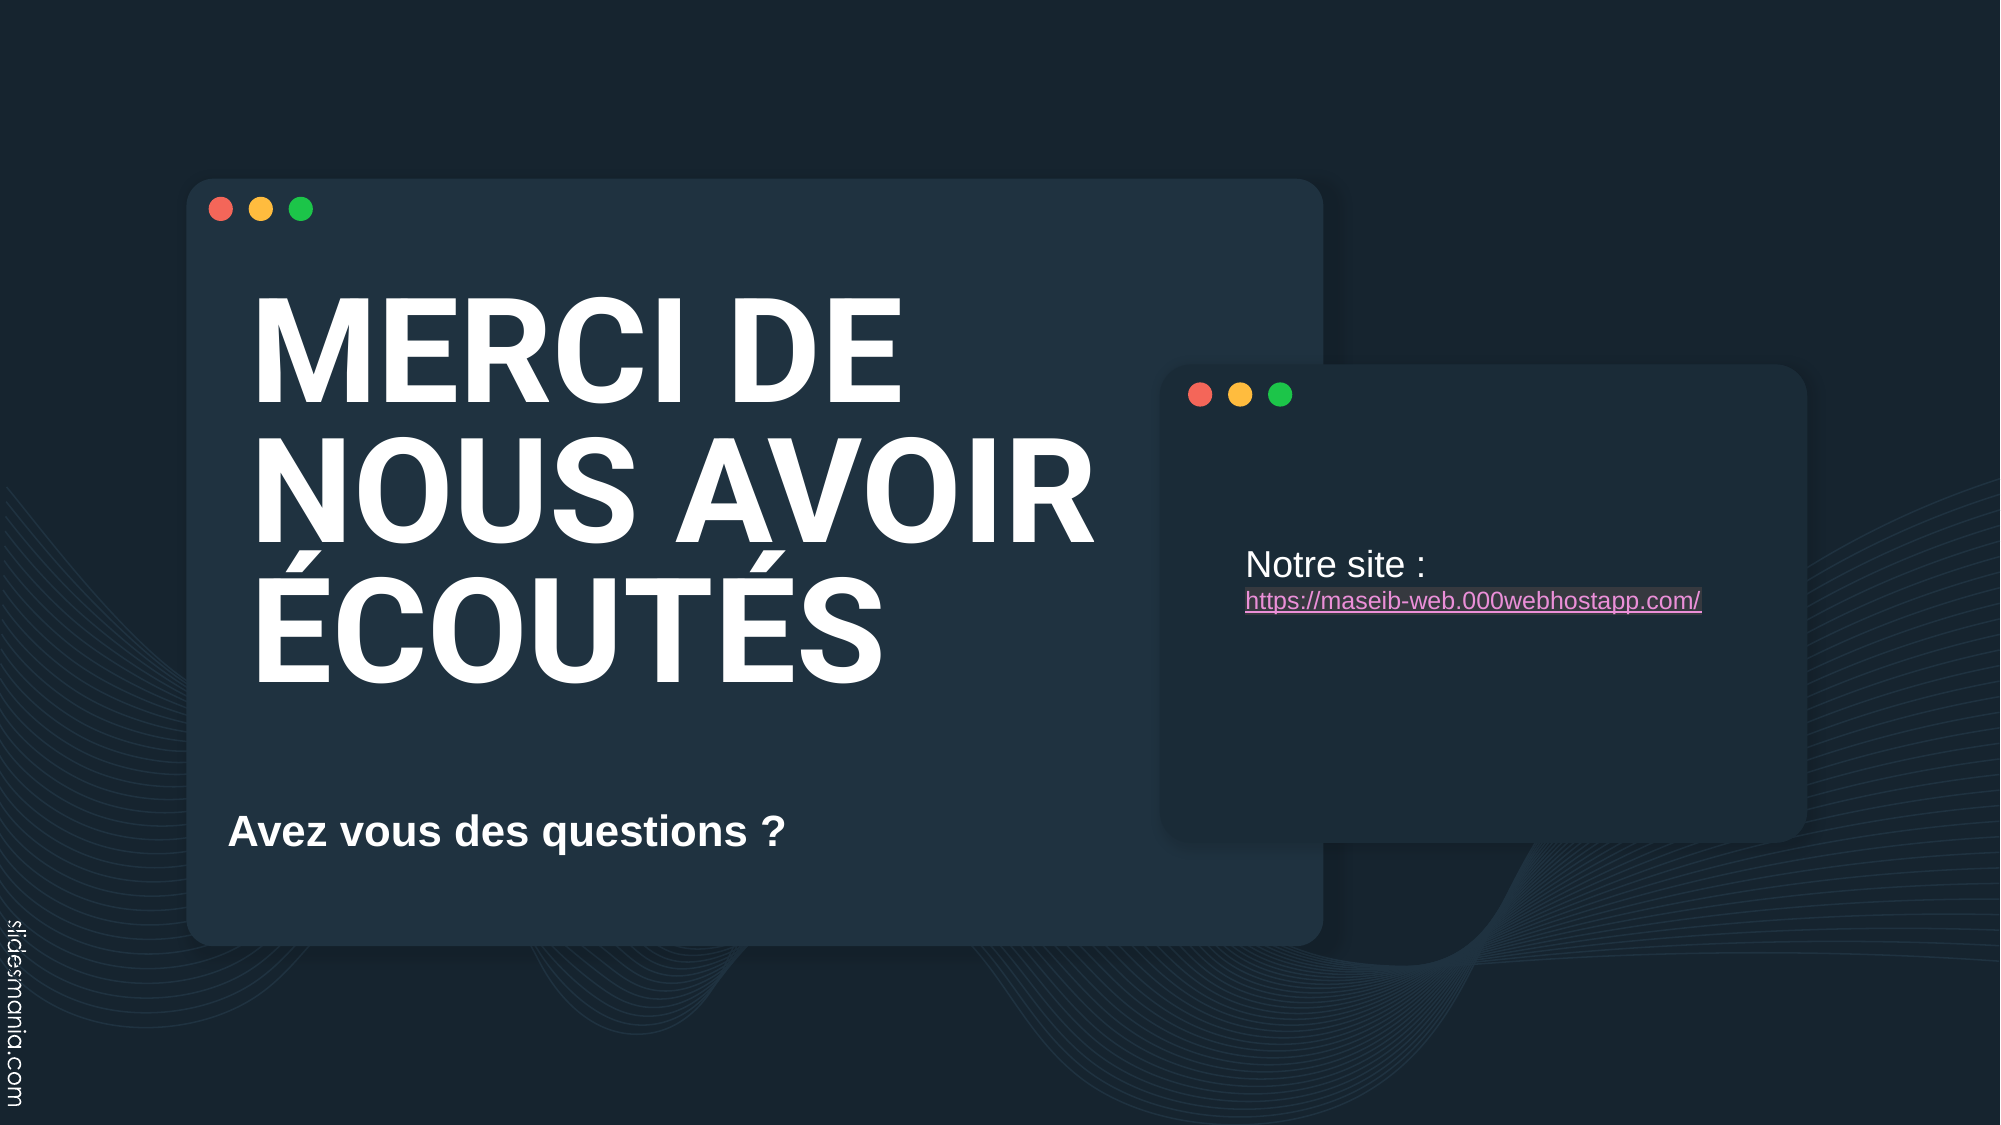

# MERCI DE NOUS AVOIR ÉCOUTÉS
Notre site : https://maseib-web.000webhostapp.com/

Avez vous des questions ?